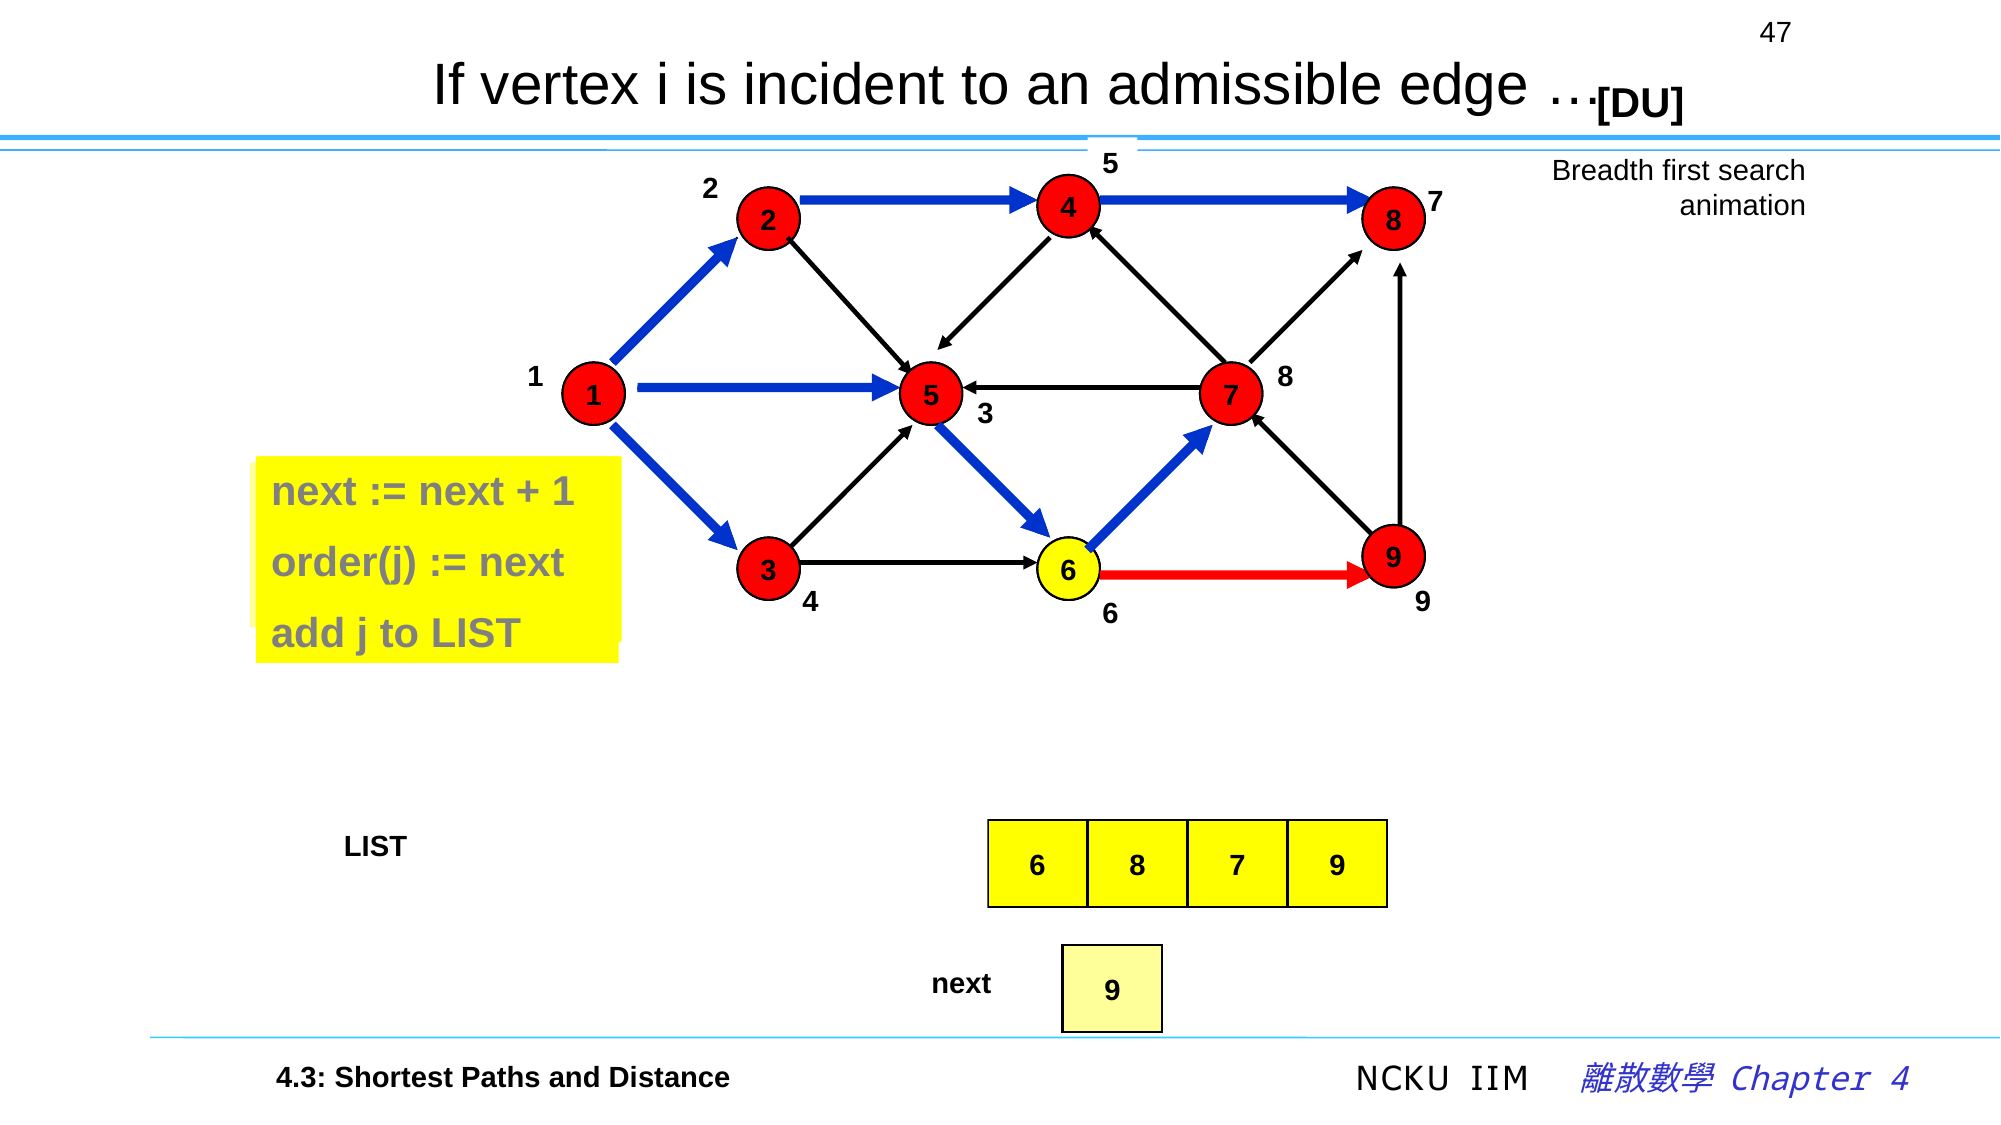

47
# If vertex i is incident to an admissible edge …
[DU]
5
Breadth first search animation
2
4
4
7
2
2
8
8

1
8
1
1
5
5
7
7

3

Mark vertex j
pred(j) := i

next := next + 1
order(j) := next
add j to LIST
Select an admissible arc (i,j)
9
9
3
3
6
6
6

4
9
6

  LIST
1

2

5

3

4

6

8

7

9
2
3
4
5
6
7
8
9
  next
4.3: Shortest Paths and Distance